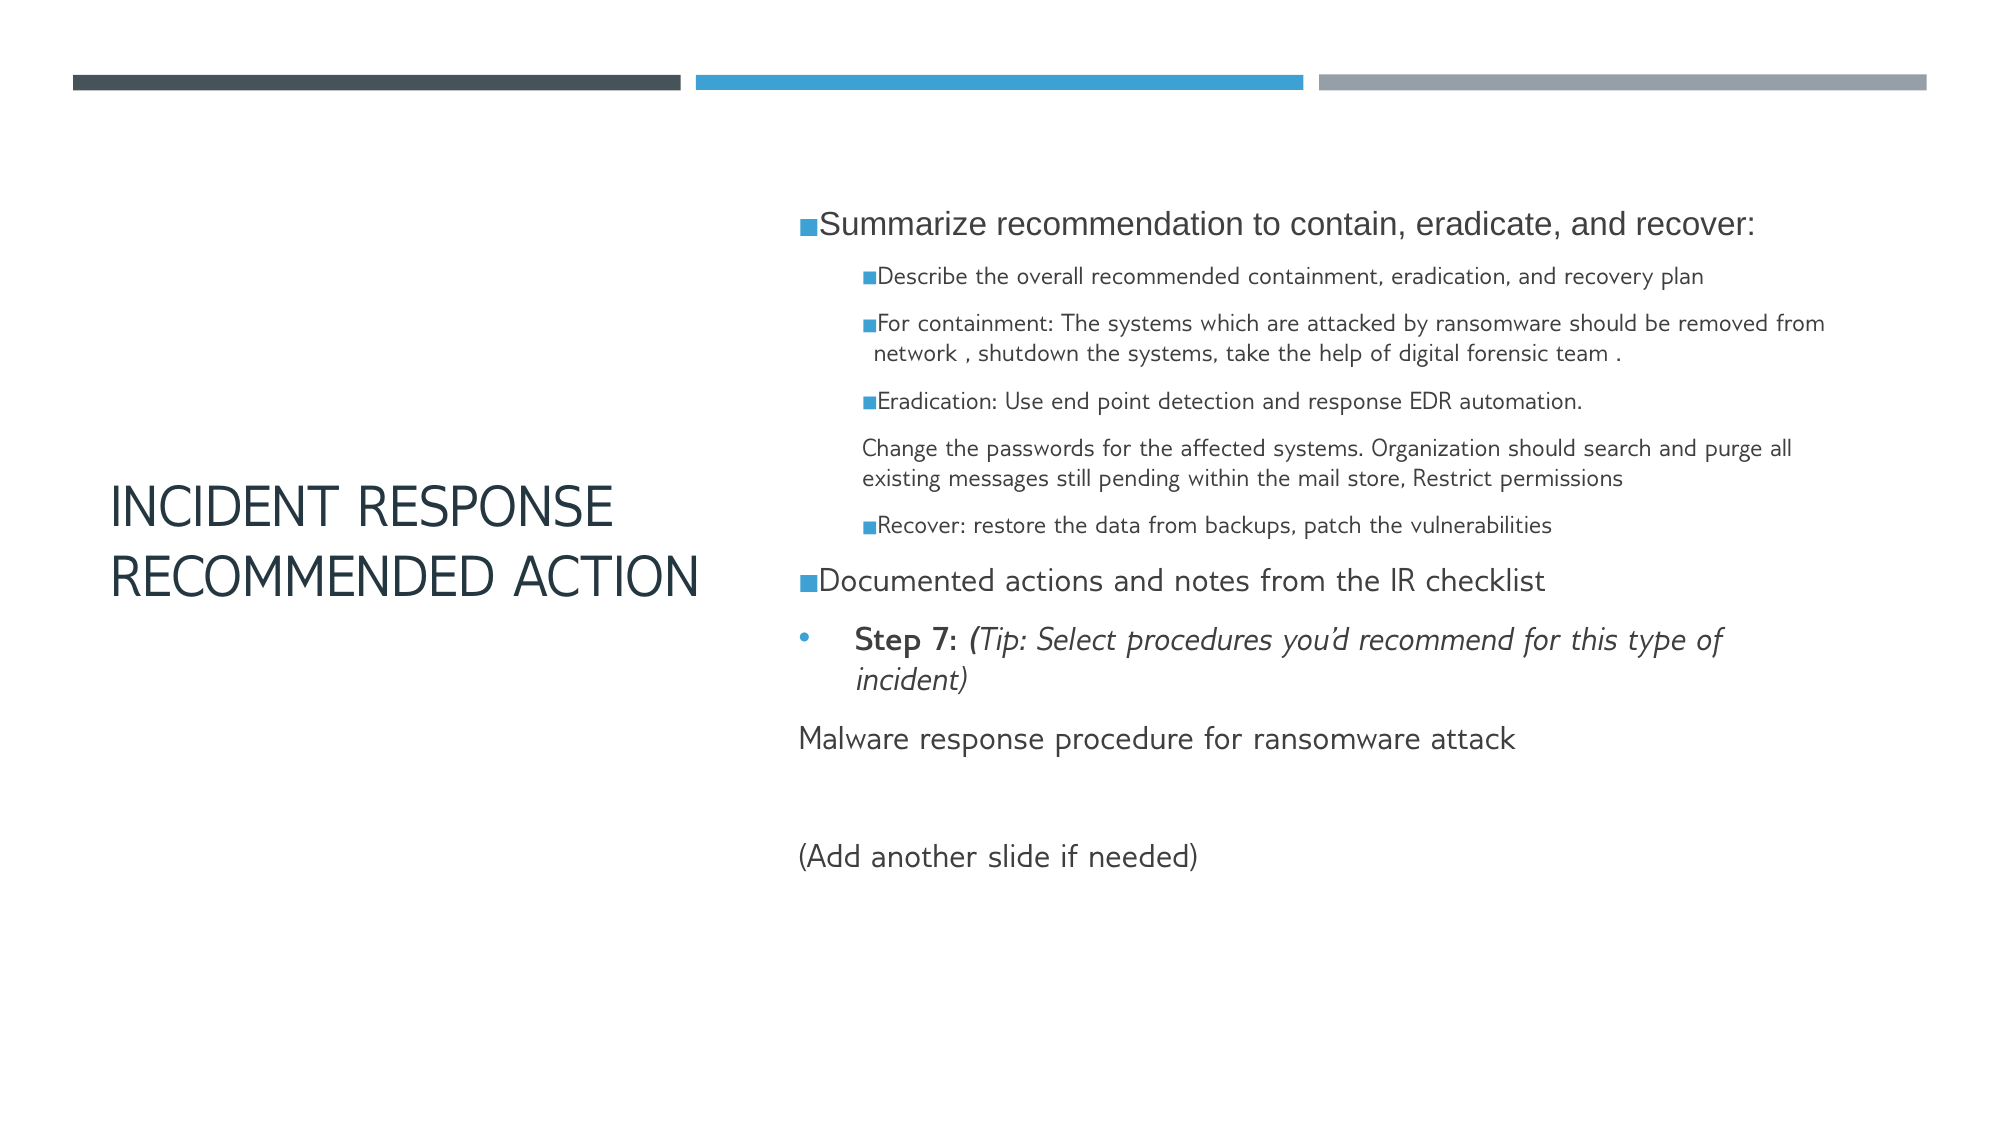

# INCIDENT RESPONSE RECOMMENDED ACTION
Summarize recommendation to contain, eradicate, and recover:
Describe the overall recommended containment, eradication, and recovery plan
For containment: The systems which are attacked by ransomware should be removed from network , shutdown the systems, take the help of digital forensic team .
Eradication: Use end point detection and response EDR automation.
Change the passwords for the affected systems. Organization should search and purge all existing messages still pending within the mail store, Restrict permissions
Recover: restore the data from backups, patch the vulnerabilities
Documented actions and notes from the IR checklist
Step 7: (Tip: Select procedures you’d recommend for this type of incident)
Malware response procedure for ransomware attack

(Add another slide if needed)